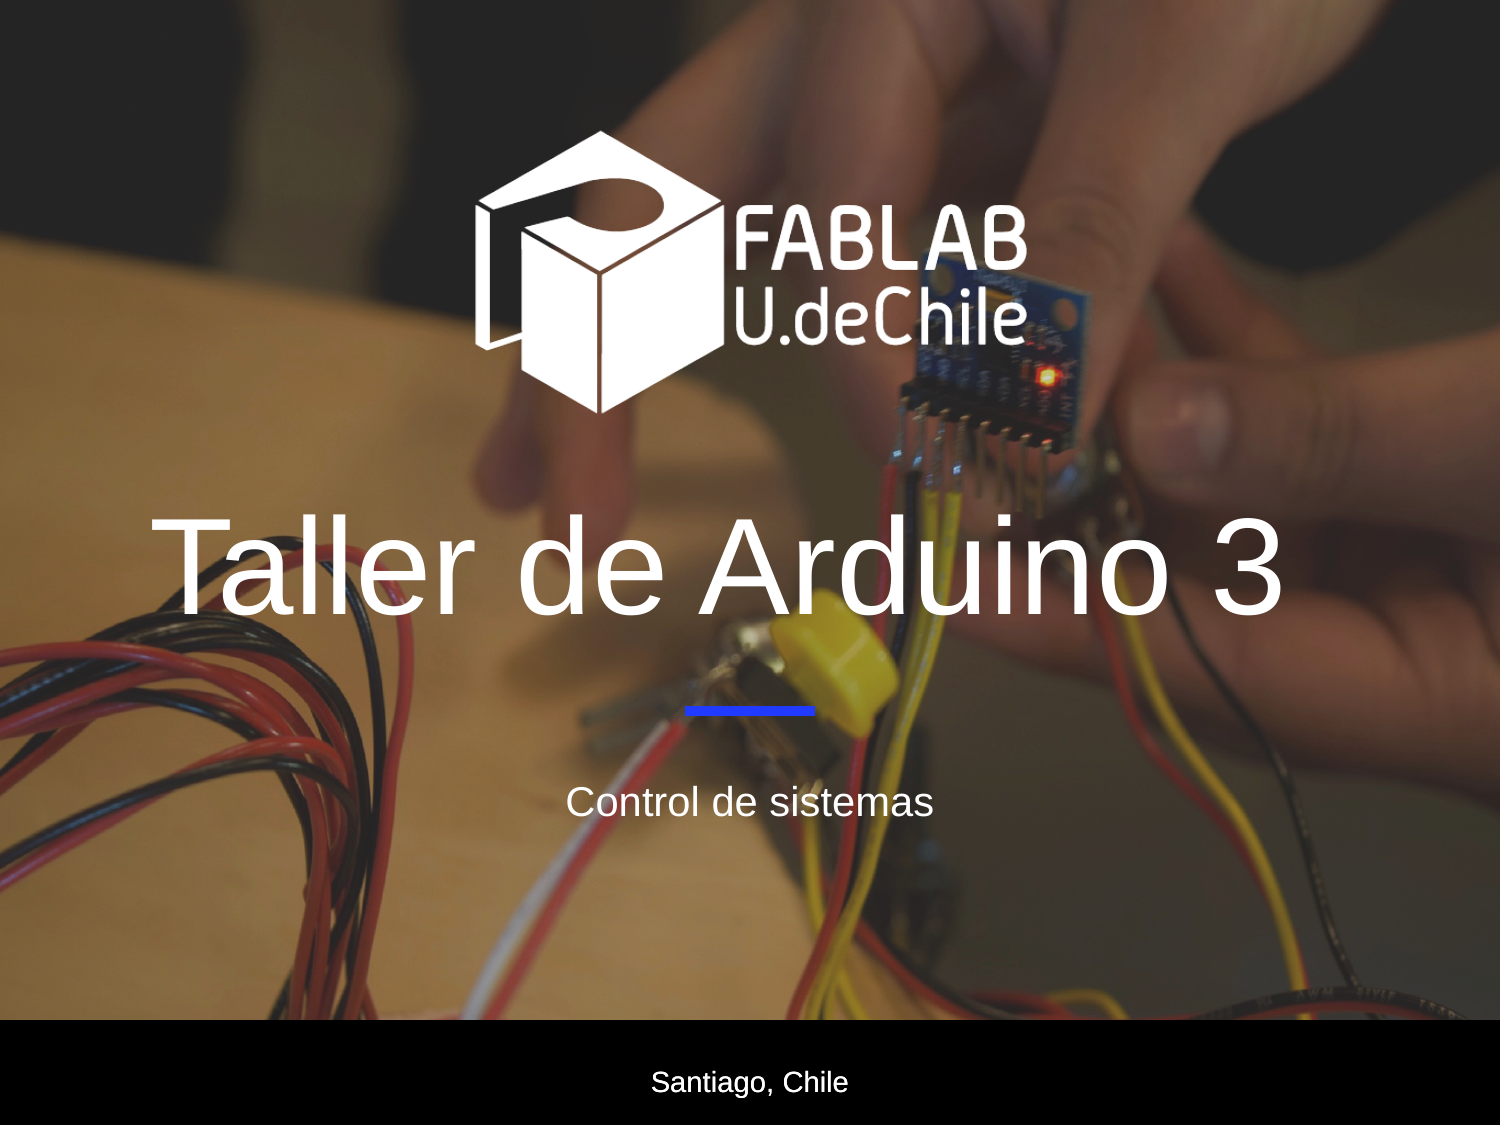

# Taller de Arduino 3
Control de sistemas